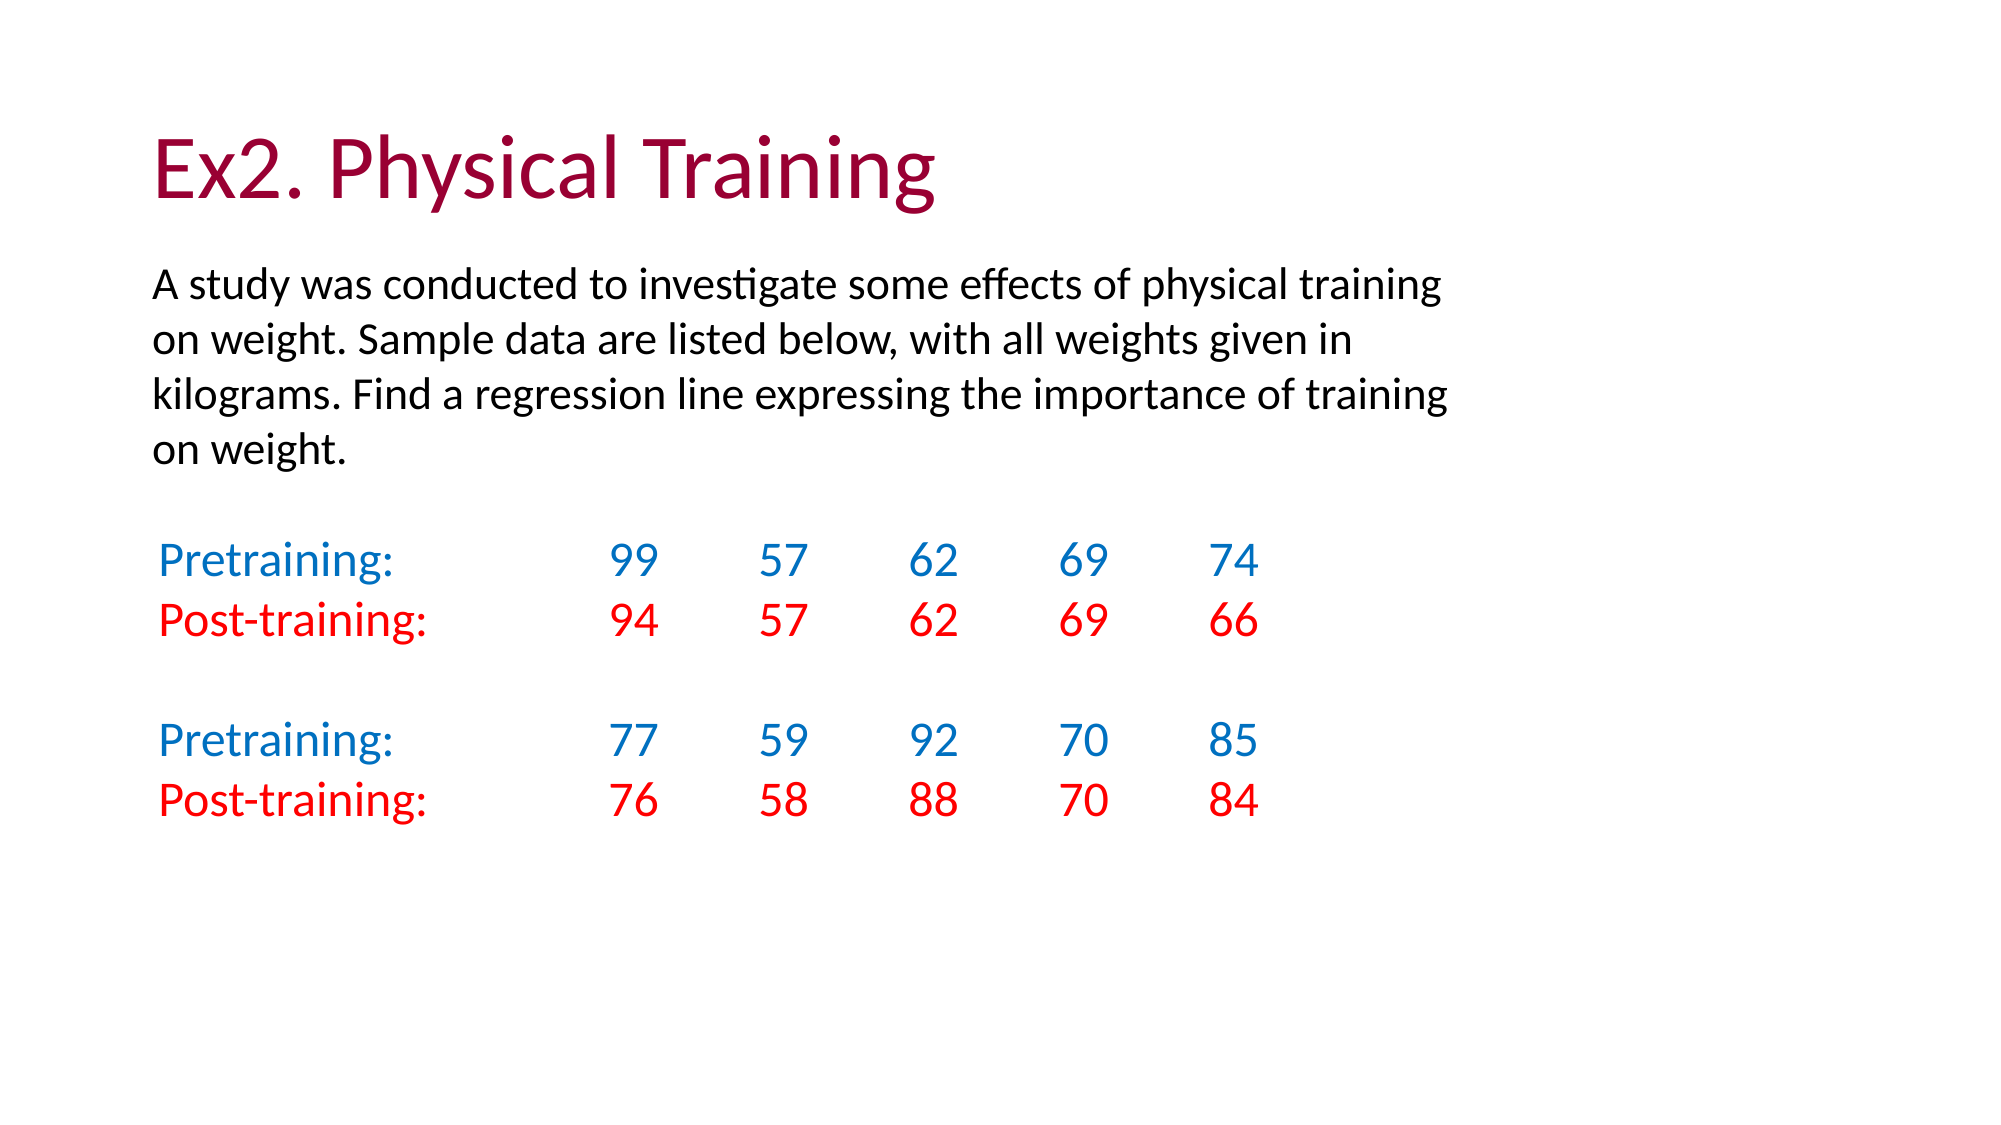

# Ex2. Physical Training
A study was conducted to investigate some effects of physical training on weight. Sample data are listed below, with all weights given in kilograms. Find a regression line expressing the importance of training on weight.
Pretraining:		99	57	62	69	74
Post-training:		94 	57	62	69	66

Pretraining:		77 	59	92	70	85
Post-training:		76 	58	88	70	84